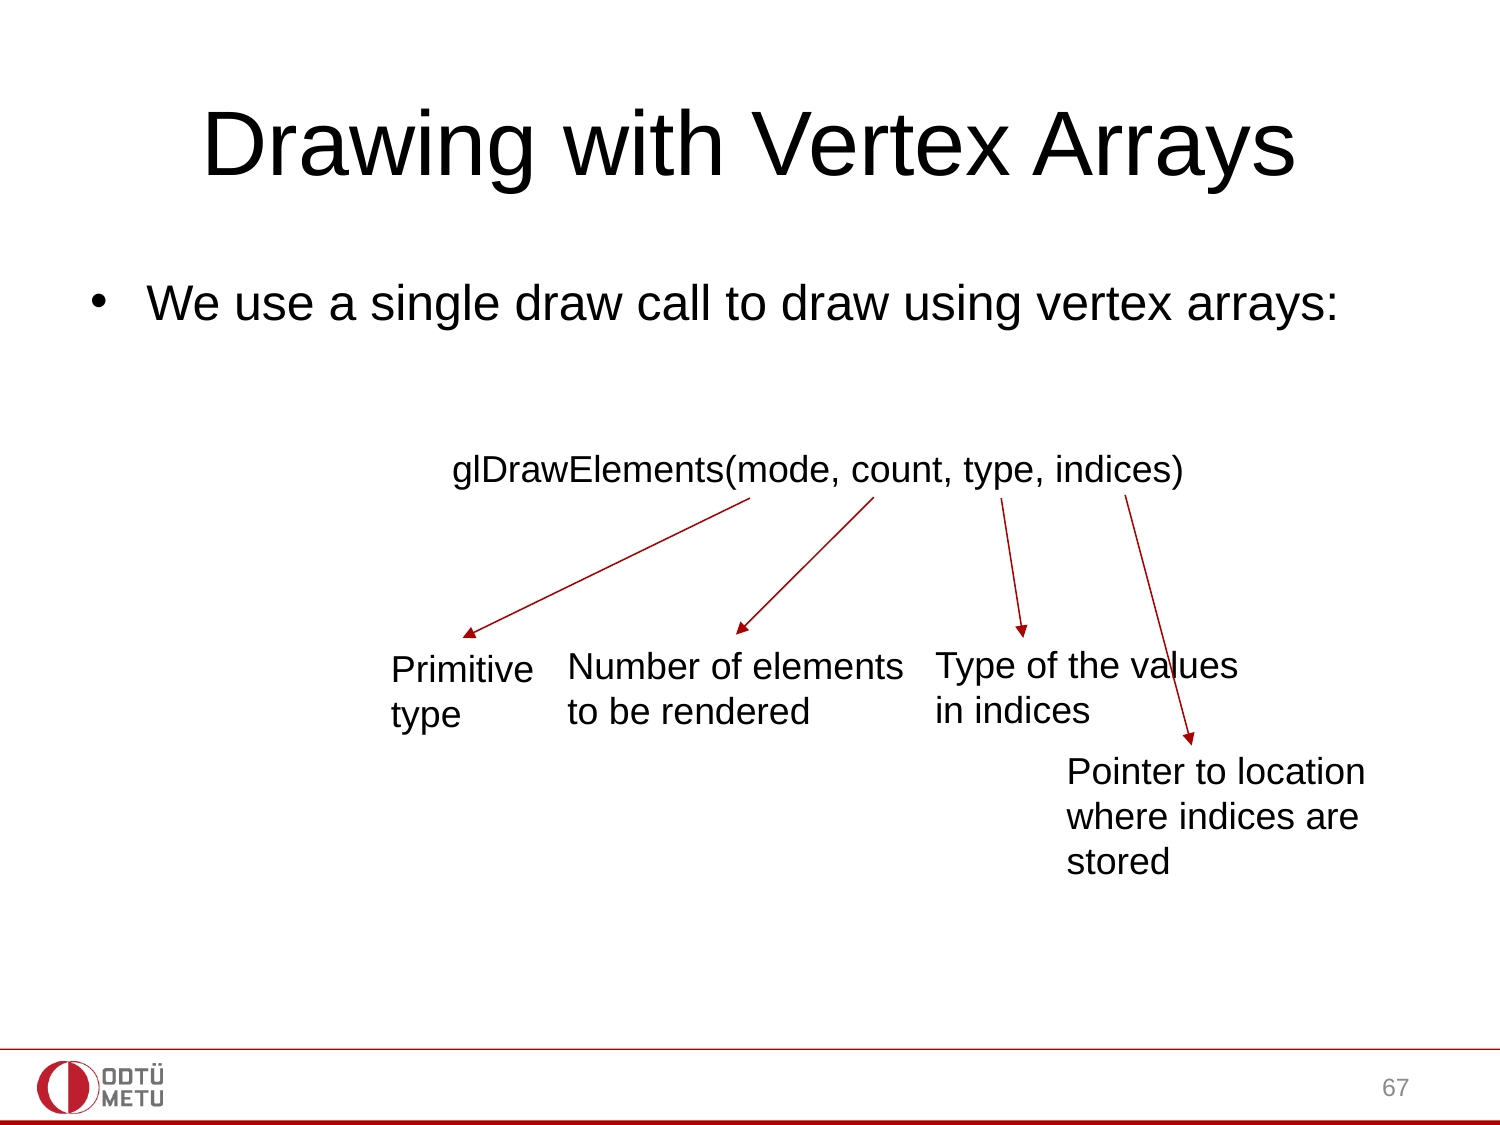

# Drawing with Vertex Arrays
We use a single draw call to draw using vertex arrays:
glDrawElements(mode, count, type, indices)
Type of the values
in indices
Number of elements
to be rendered
Primitive
type
Pointer to location
where indices are
stored

67